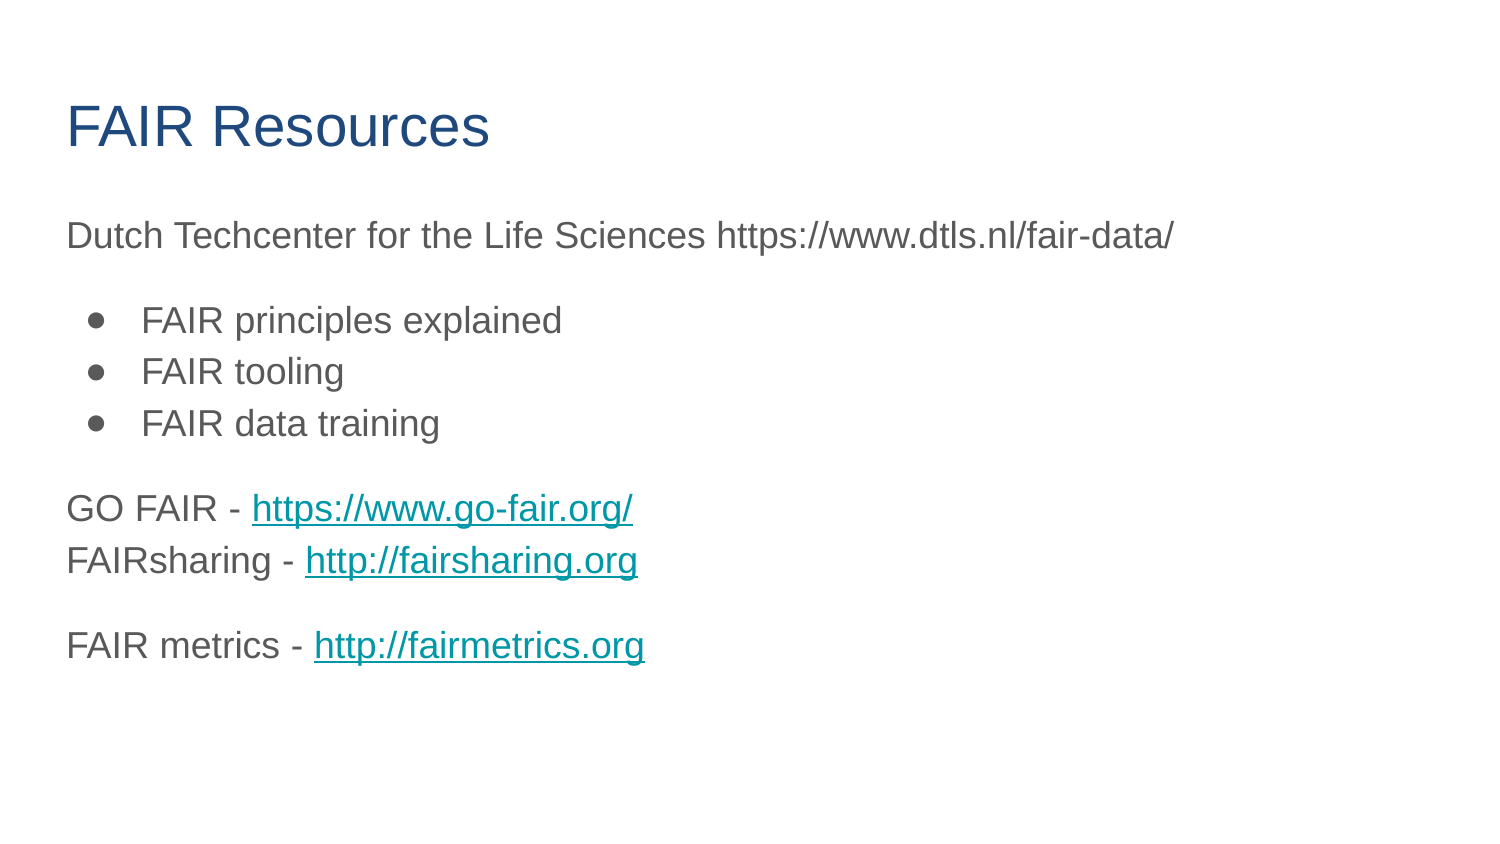

# FAIR Resources
Dutch Techcenter for the Life Sciences https://www.dtls.nl/fair-data/
FAIR principles explained
FAIR tooling
FAIR data training
GO FAIR - https://www.go-fair.org/
FAIRsharing - http://fairsharing.org
FAIR metrics - http://fairmetrics.org